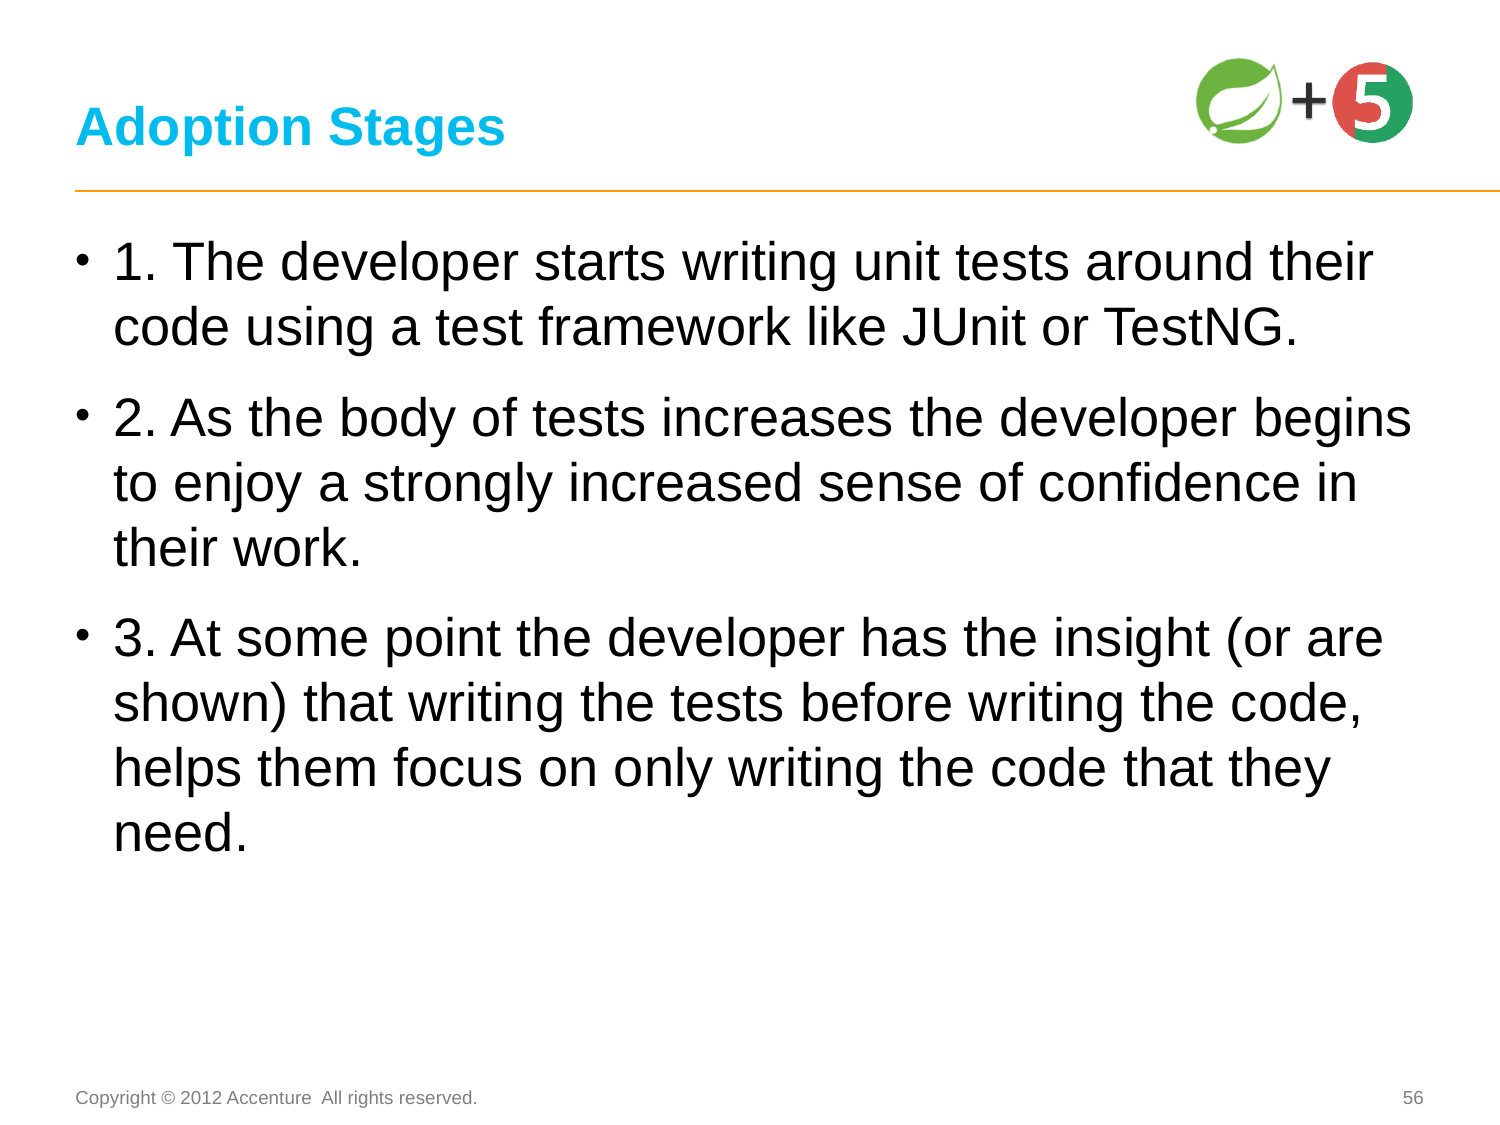

# Adoption Stages
1. The developer starts writing unit tests around their code using a test framework like JUnit or TestNG.
2. As the body of tests increases the developer begins to enjoy a strongly increased sense of confidence in their work.
3. At some point the developer has the insight (or are shown) that writing the tests before writing the code, helps them focus on only writing the code that they need.